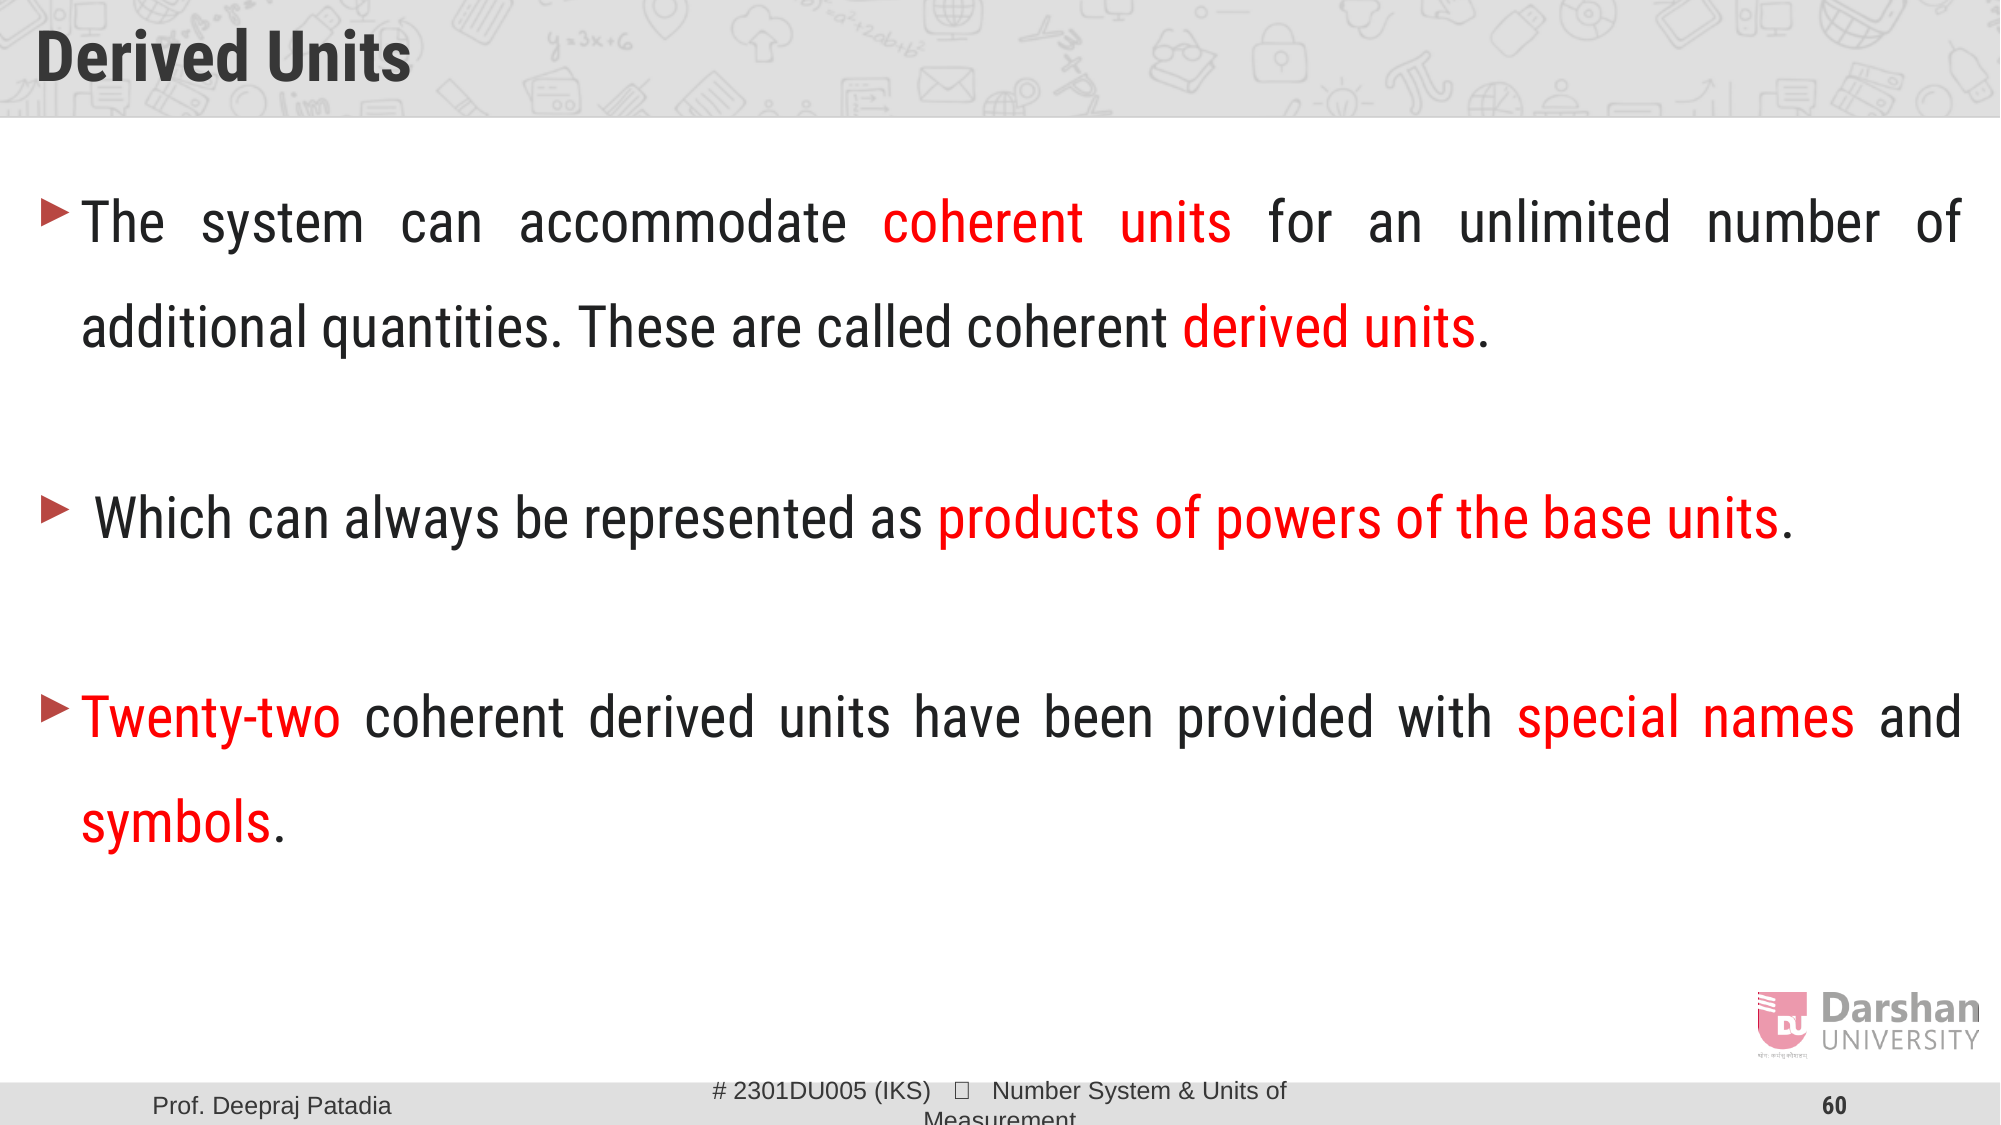

# Derived Units
The system can accommodate coherent units for an unlimited number of additional quantities. These are called coherent derived units.

 Which can always be represented as products of powers of the base units.

Twenty-two coherent derived units have been provided with special names and symbols.